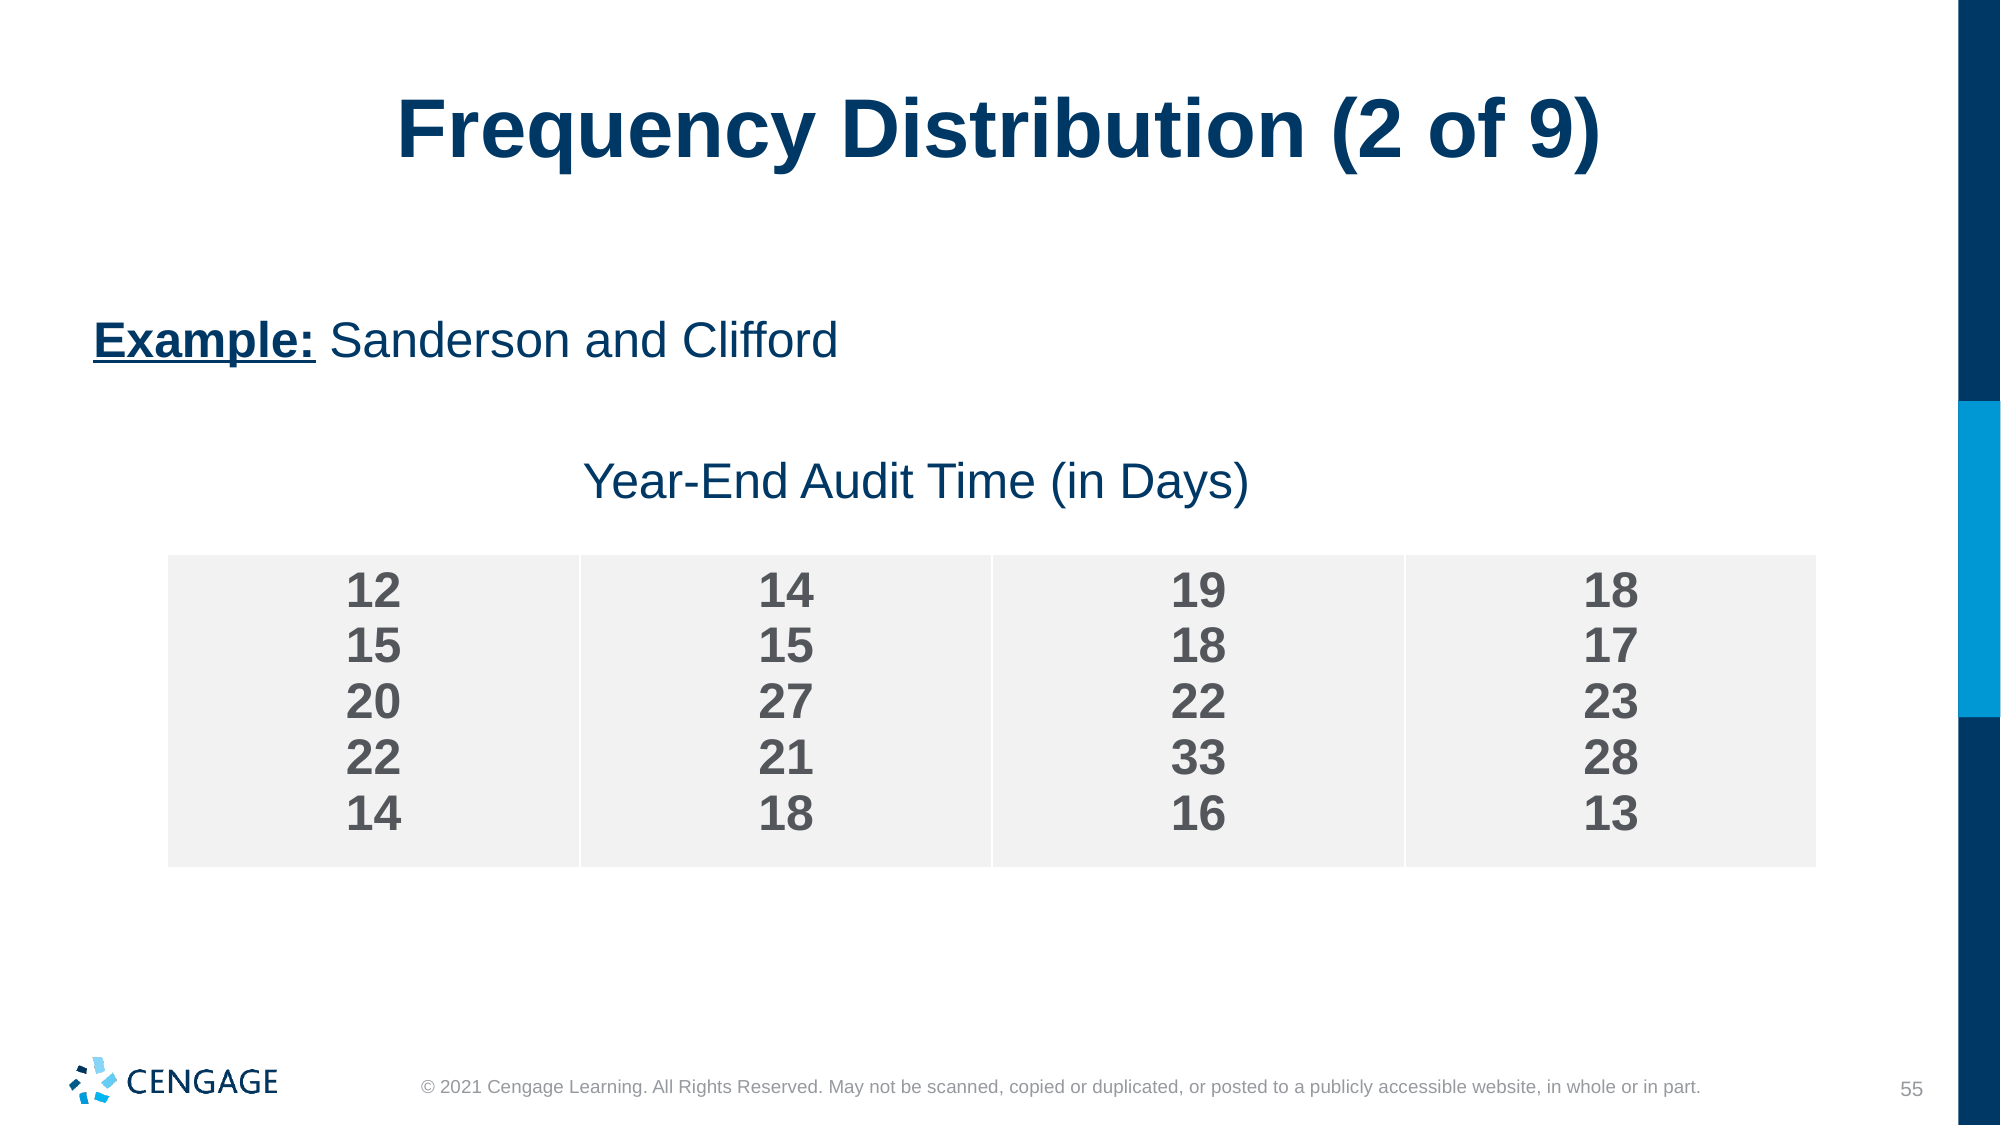

# Frequency Distribution (2 of 9)
Example: Sanderson and Clifford
Year-End Audit Time (in Days)
| 12 15 20 22 14 | 14 15 27 21 18 | 19 18 22 33 16 | 18 17 23 28 13 |
| --- | --- | --- | --- |